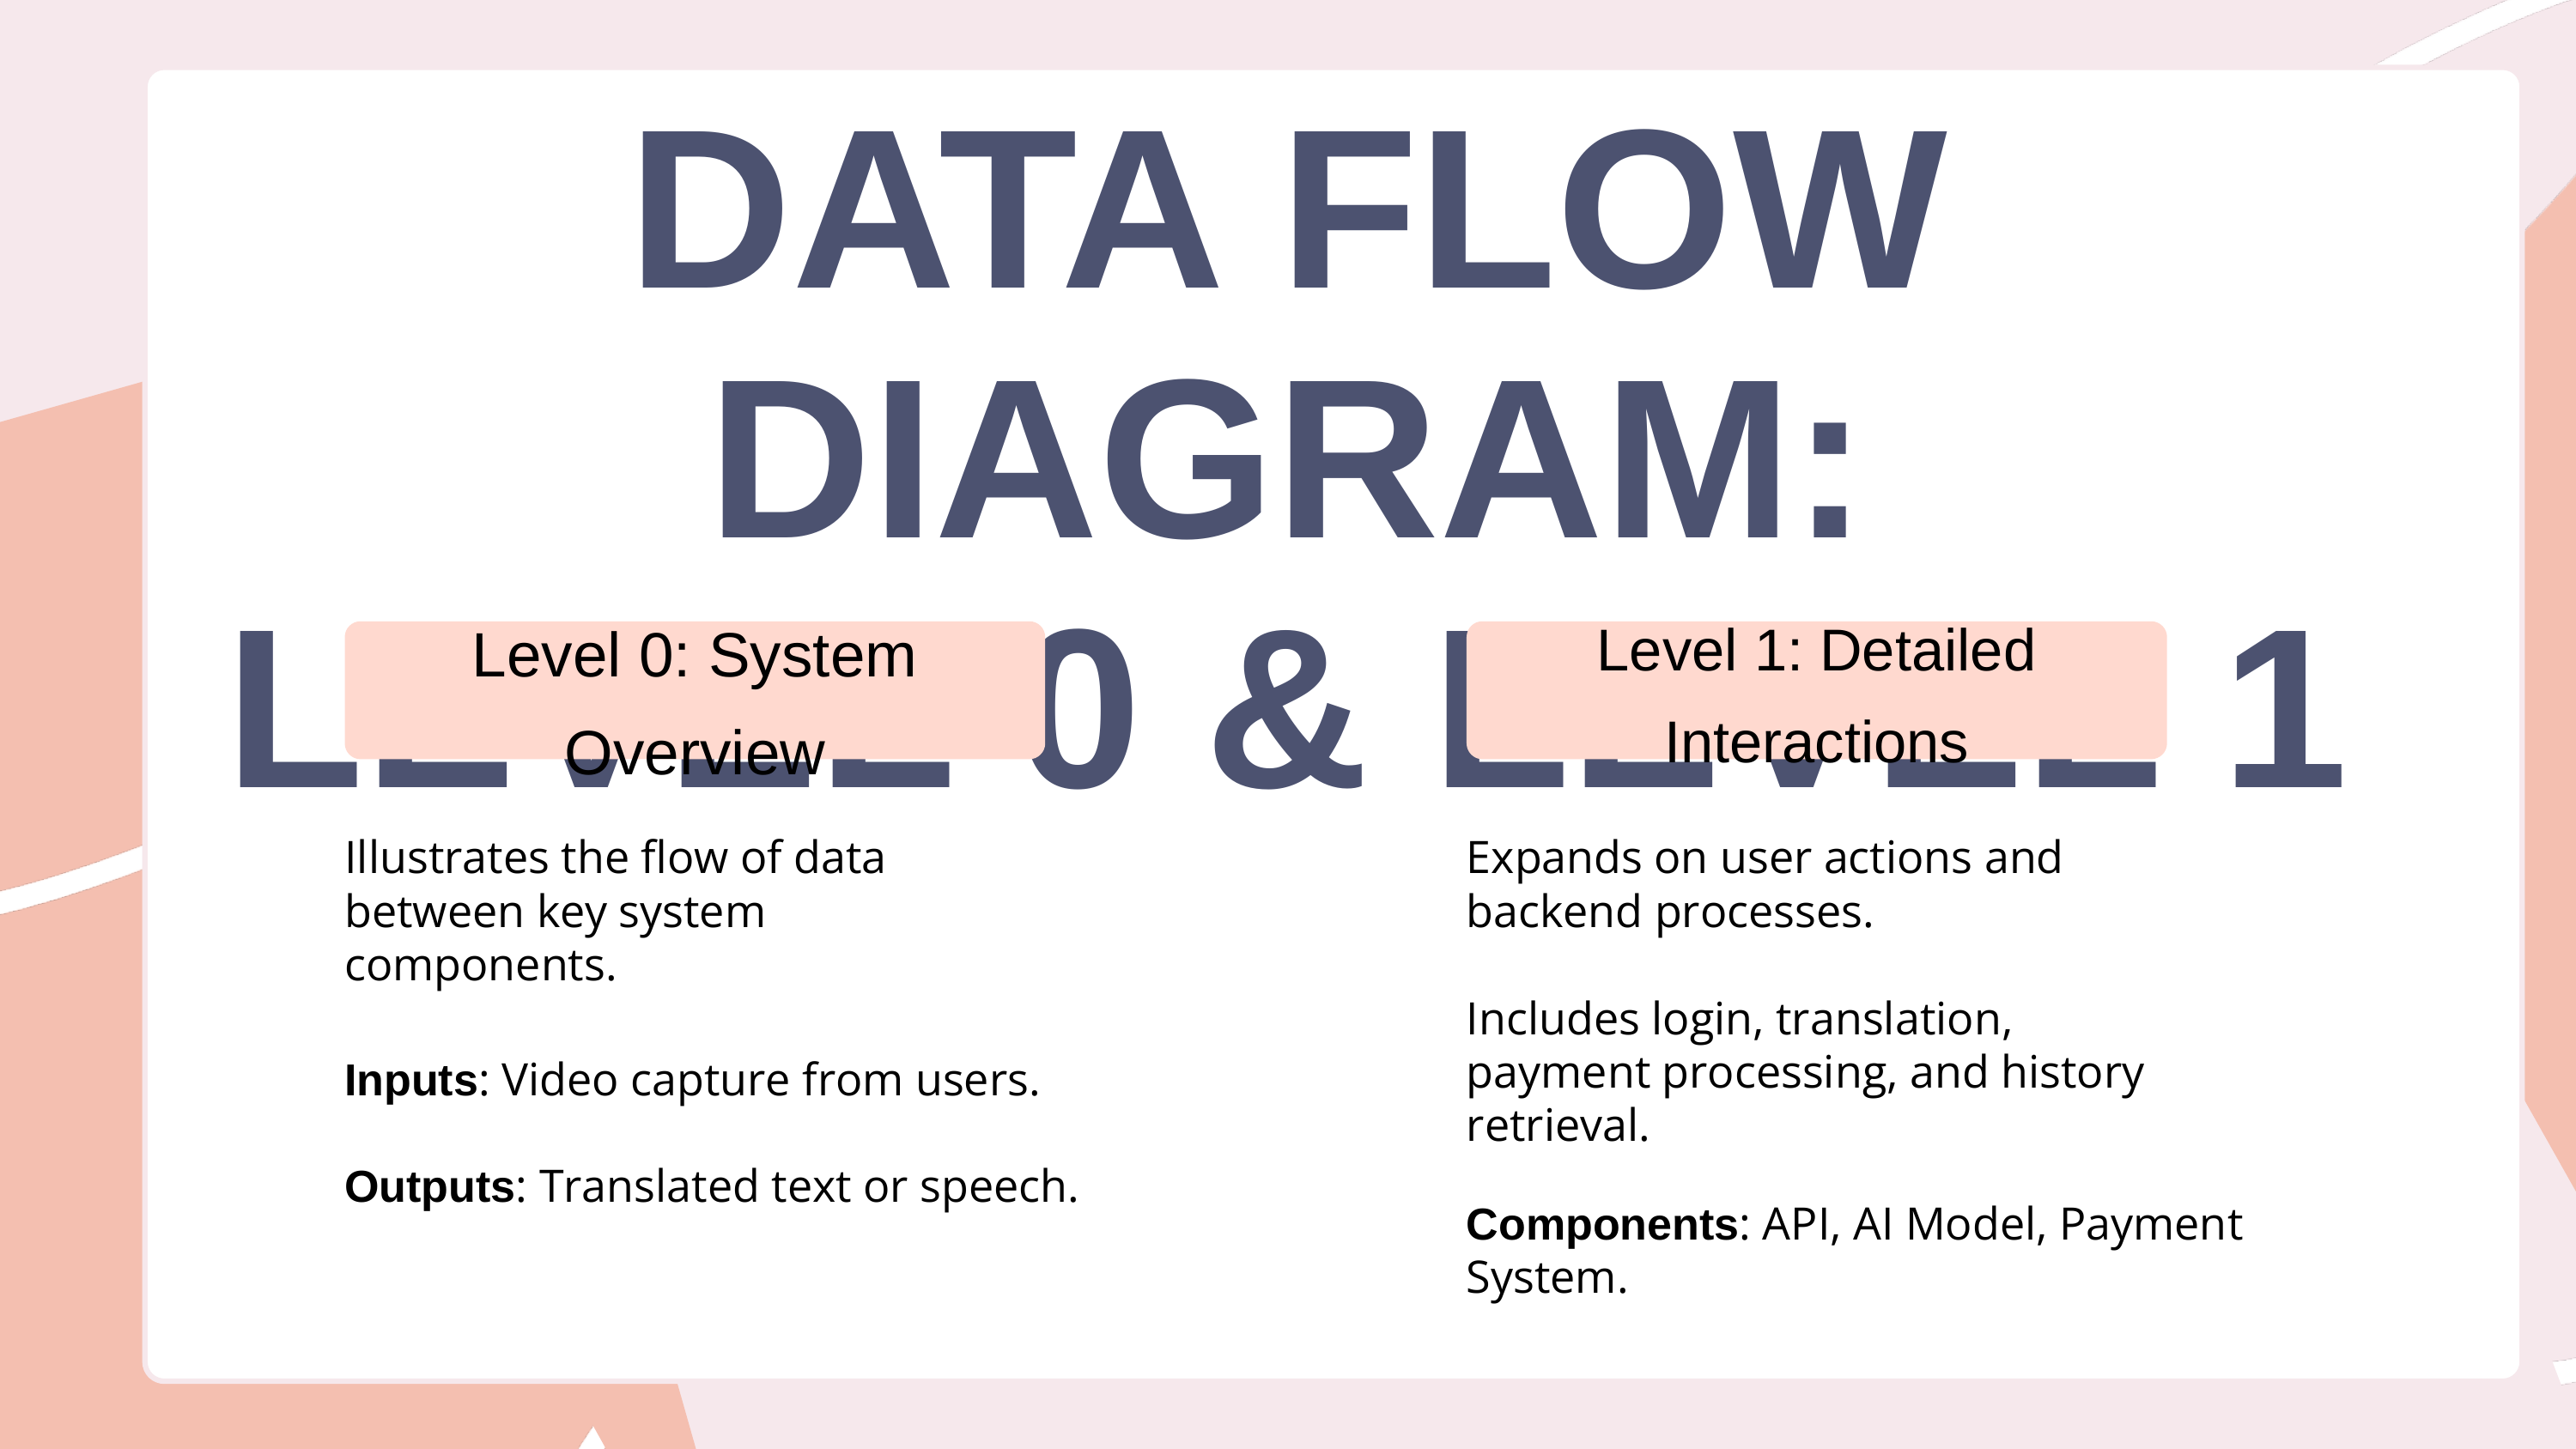

DATA FLOW DIAGRAM:
LEVEL 0 & LEVEL 1

Level 1: Detailed Interactions

Level 0: System Overview

Illustrates the flow of data between key system components.
Expands on user actions and backend processes.

Includes login, translation, payment processing, and history retrieval.

Inputs: Video capture from users.

Outputs: Translated text or speech.

Components: API, AI Model, Payment System.